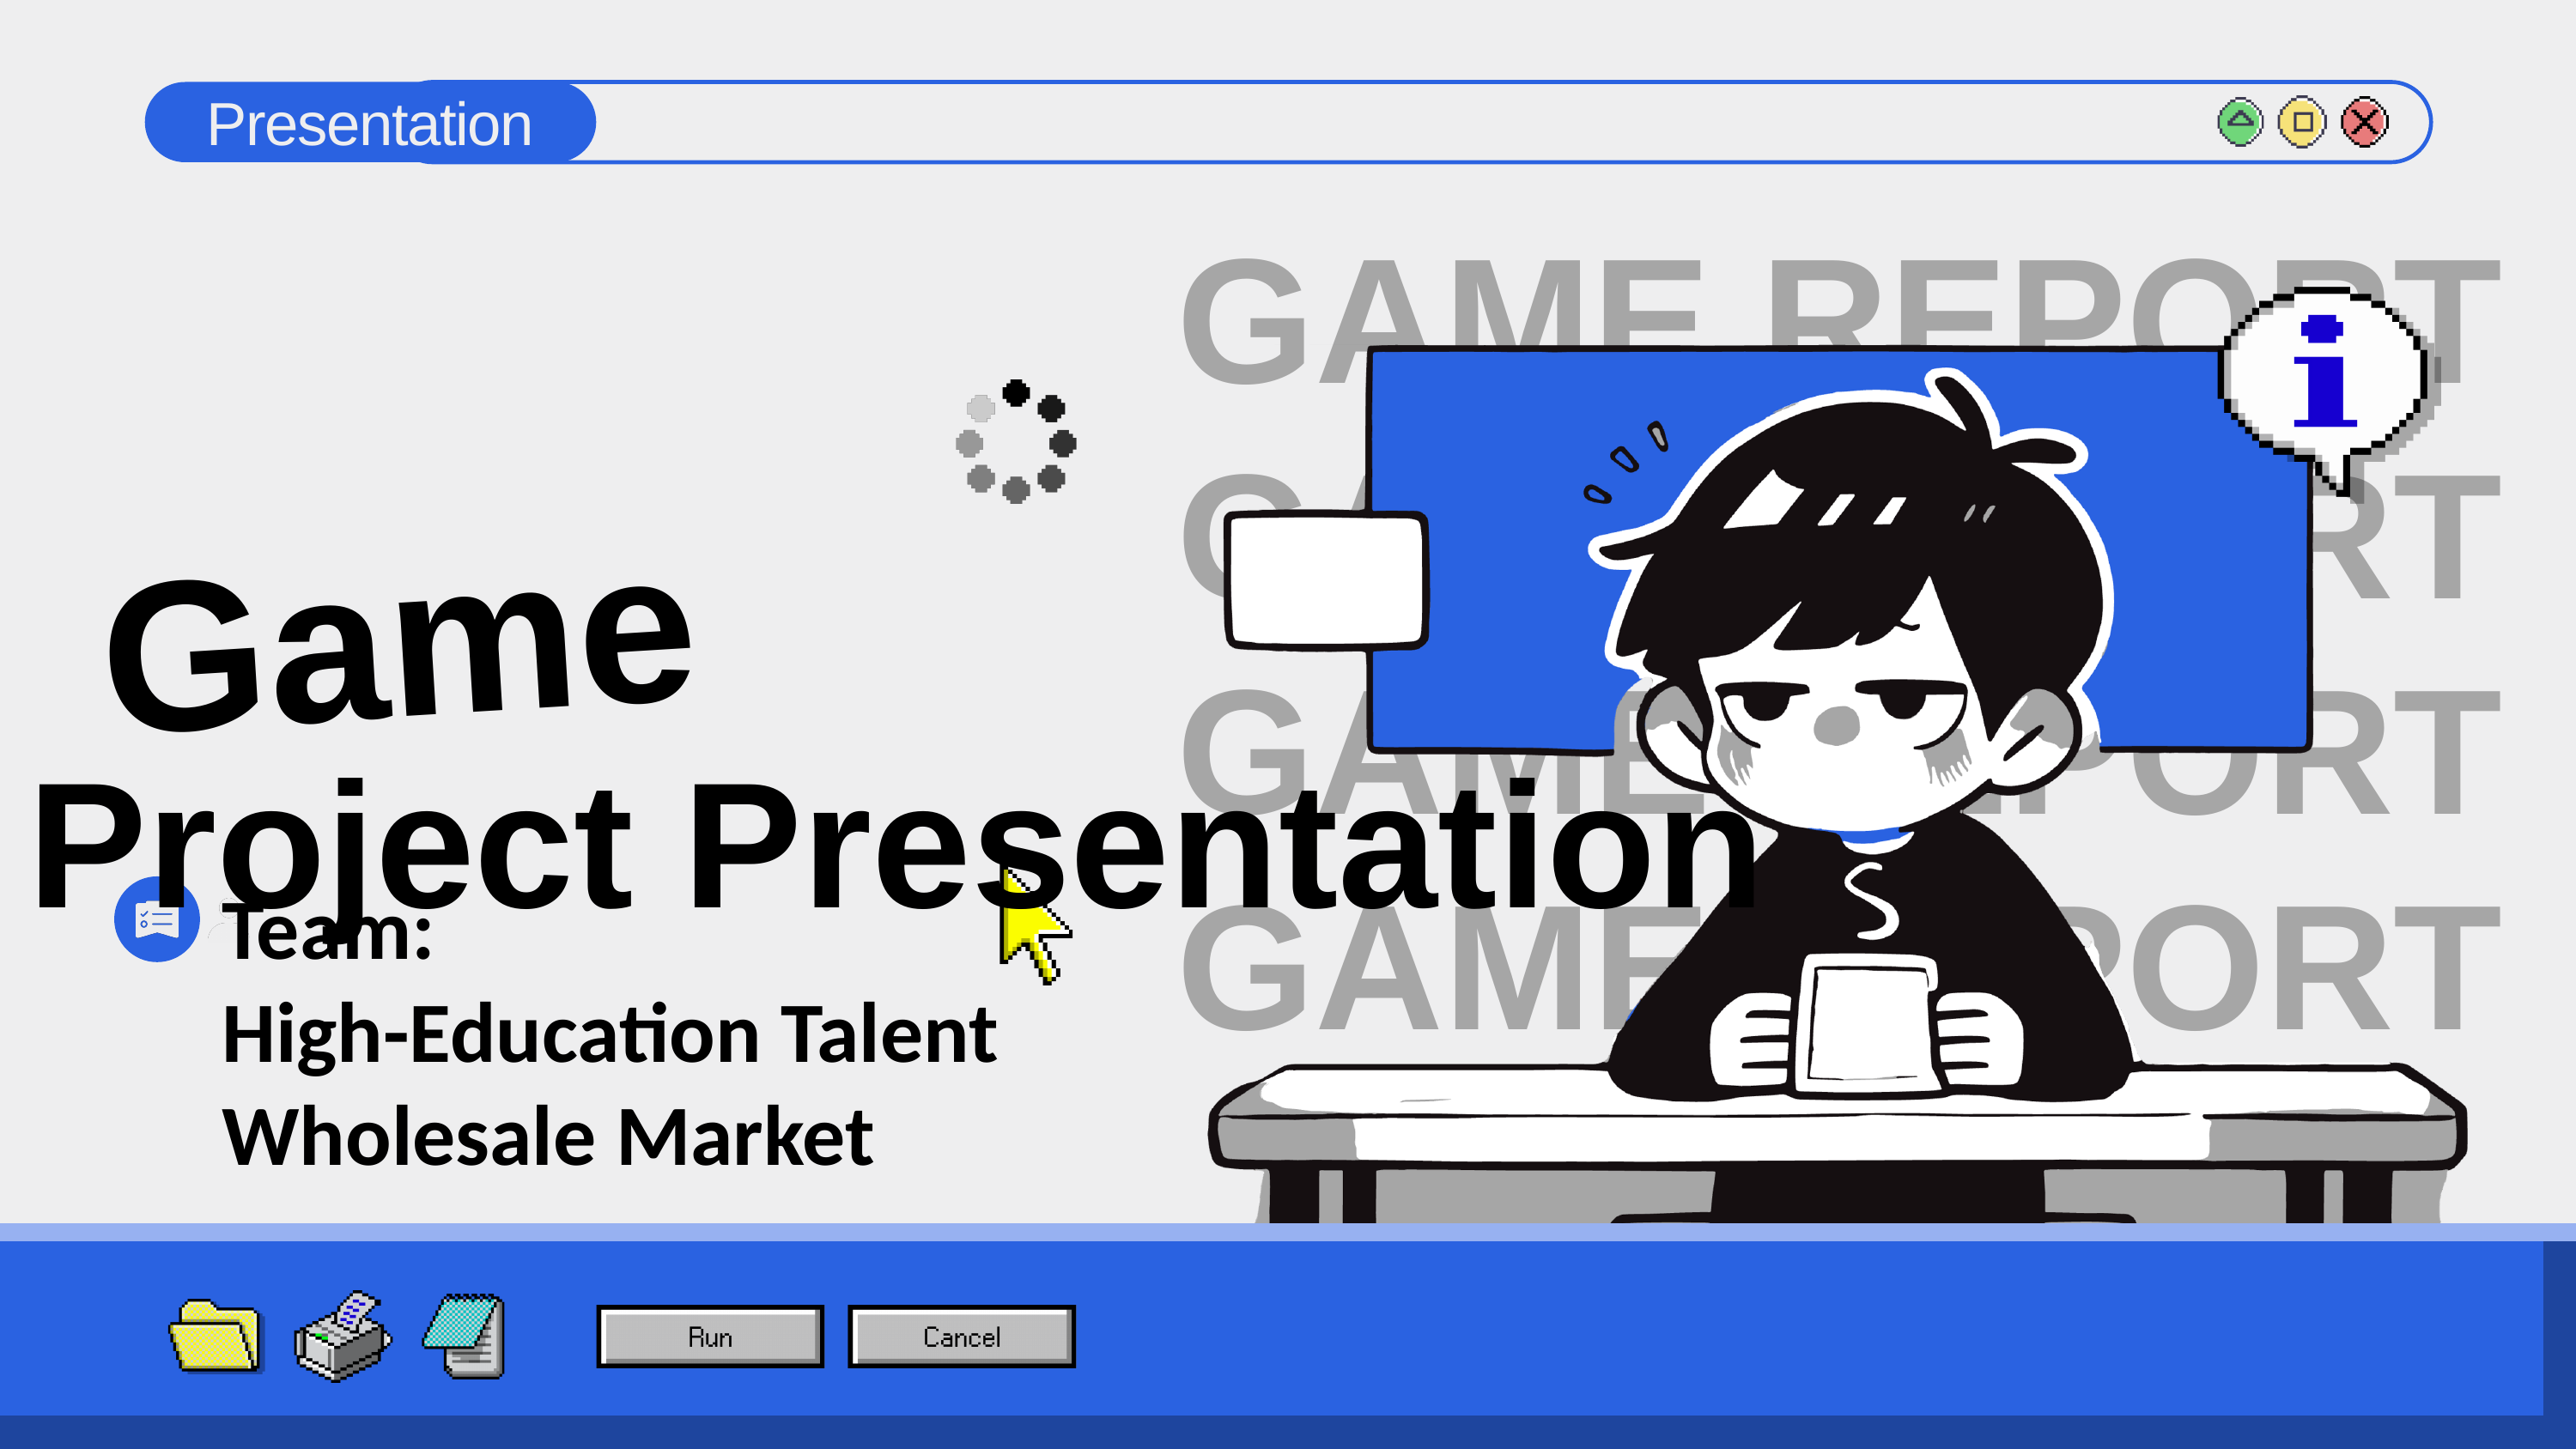

Presentation

GAME REPORT
GAME REPORT
GAME REPORT
GAME REPORT
WORK REPORT

Game

Project Presentation

Team:
High-Education Talent Wholesale Market